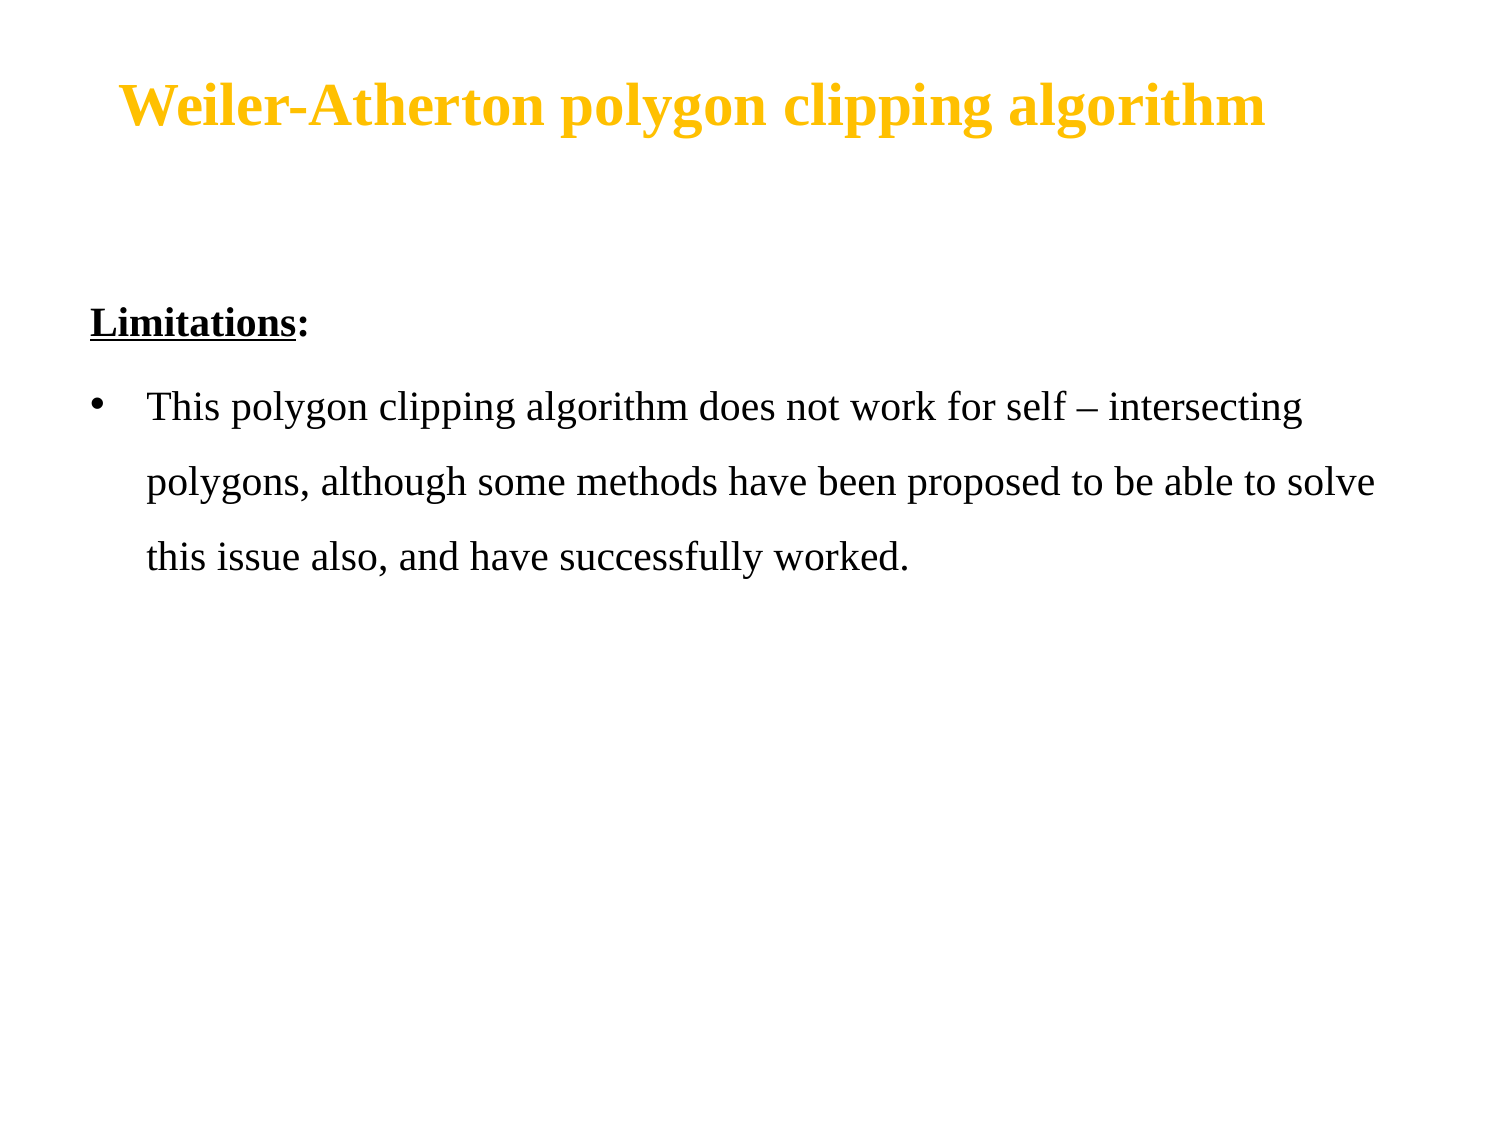

# Weiler-Atherton polygon clipping algorithm
Limitations:
This polygon clipping algorithm does not work for self – intersecting polygons, although some methods have been proposed to be able to solve this issue also, and have successfully worked.